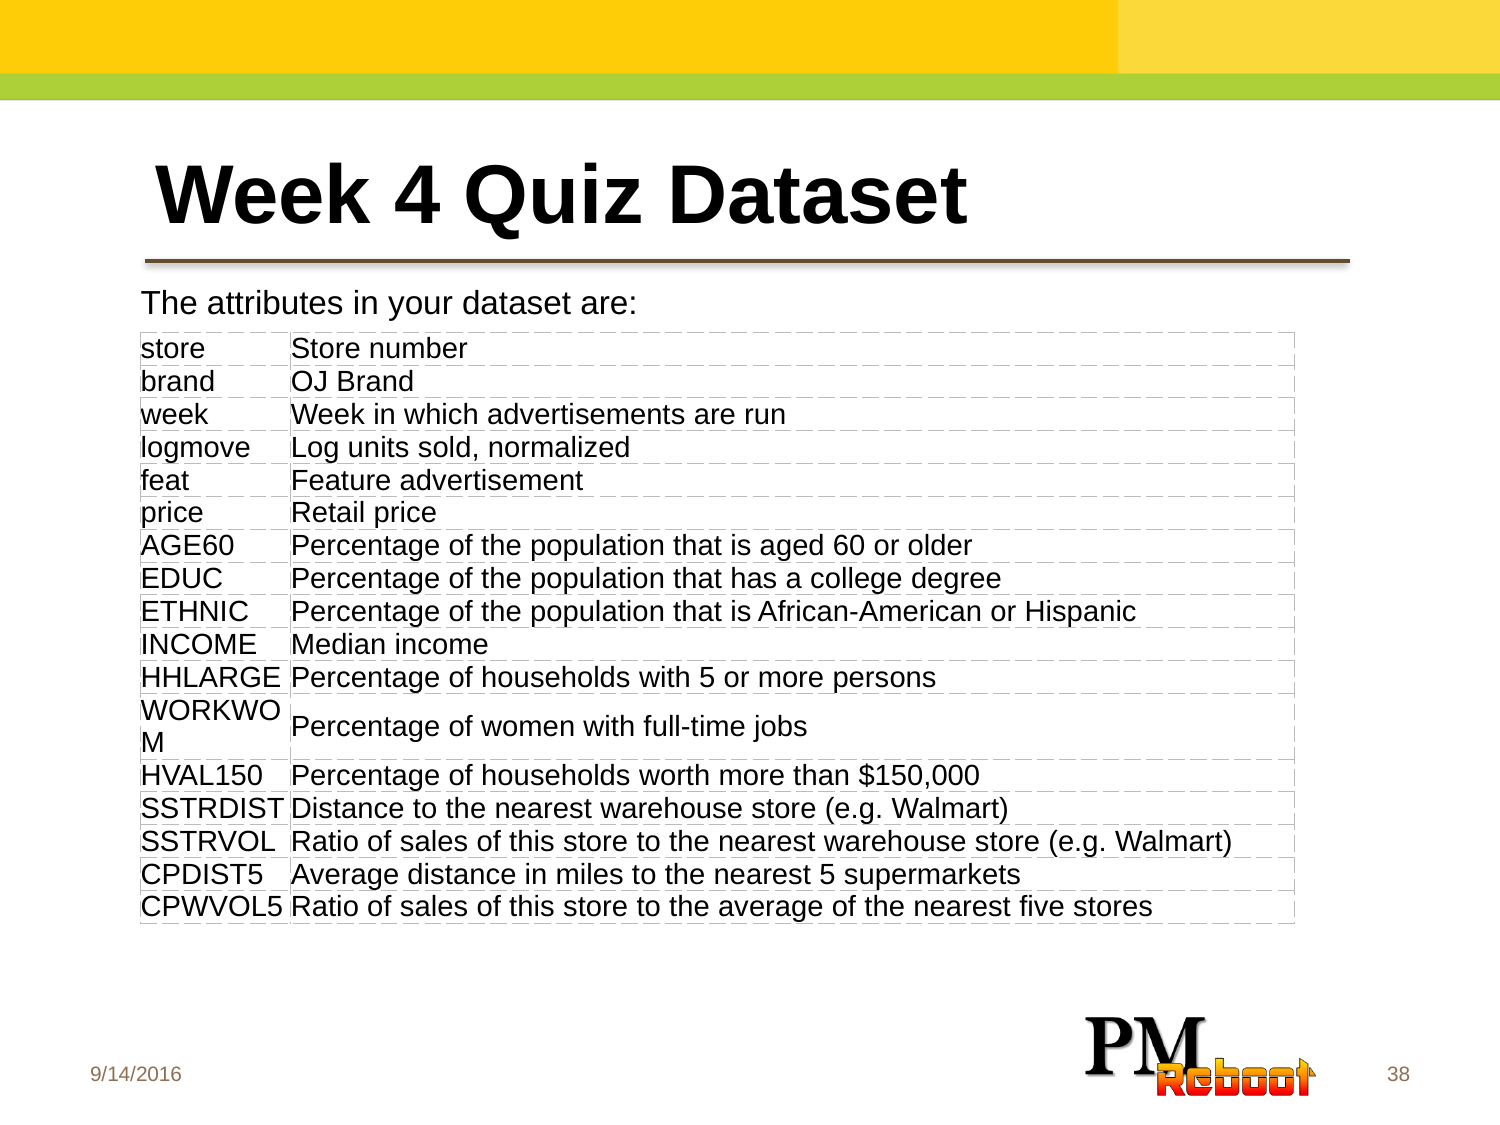

Week 4 Quiz Dataset
The attributes in your dataset are:
| store | Store number |
| --- | --- |
| brand | OJ Brand |
| week | Week in which advertisements are run |
| logmove | Log units sold, normalized |
| feat | Feature advertisement |
| price | Retail price |
| AGE60 | Percentage of the population that is aged 60 or older |
| EDUC | Percentage of the population that has a college degree |
| ETHNIC | Percentage of the population that is African-American or Hispanic |
| INCOME | Median income |
| HHLARGE | Percentage of households with 5 or more persons |
| WORKWOM | Percentage of women with full-time jobs |
| HVAL150 | Percentage of households worth more than $150,000 |
| SSTRDIST | Distance to the nearest warehouse store (e.g. Walmart) |
| SSTRVOL | Ratio of sales of this store to the nearest warehouse store (e.g. Walmart) |
| CPDIST5 | Average distance in miles to the nearest 5 supermarkets |
| CPWVOL5 | Ratio of sales of this store to the average of the nearest five stores |
9/14/2016
38